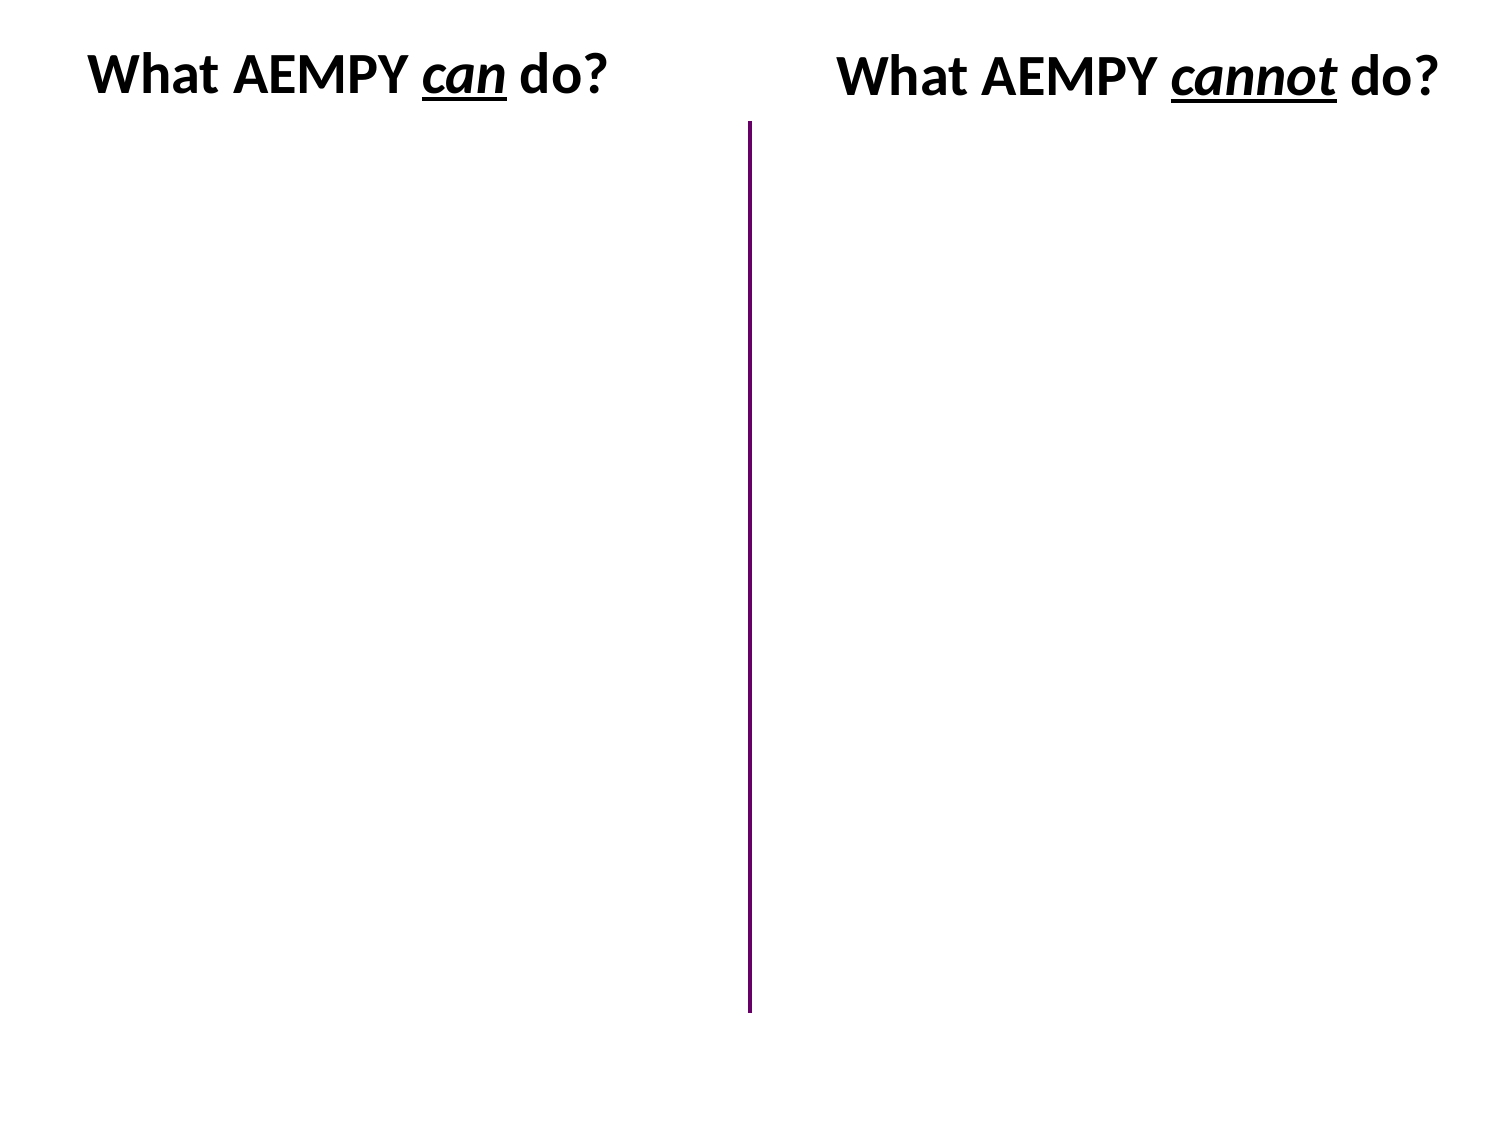

What AEMPY can do?
What AEMPY cannot do?